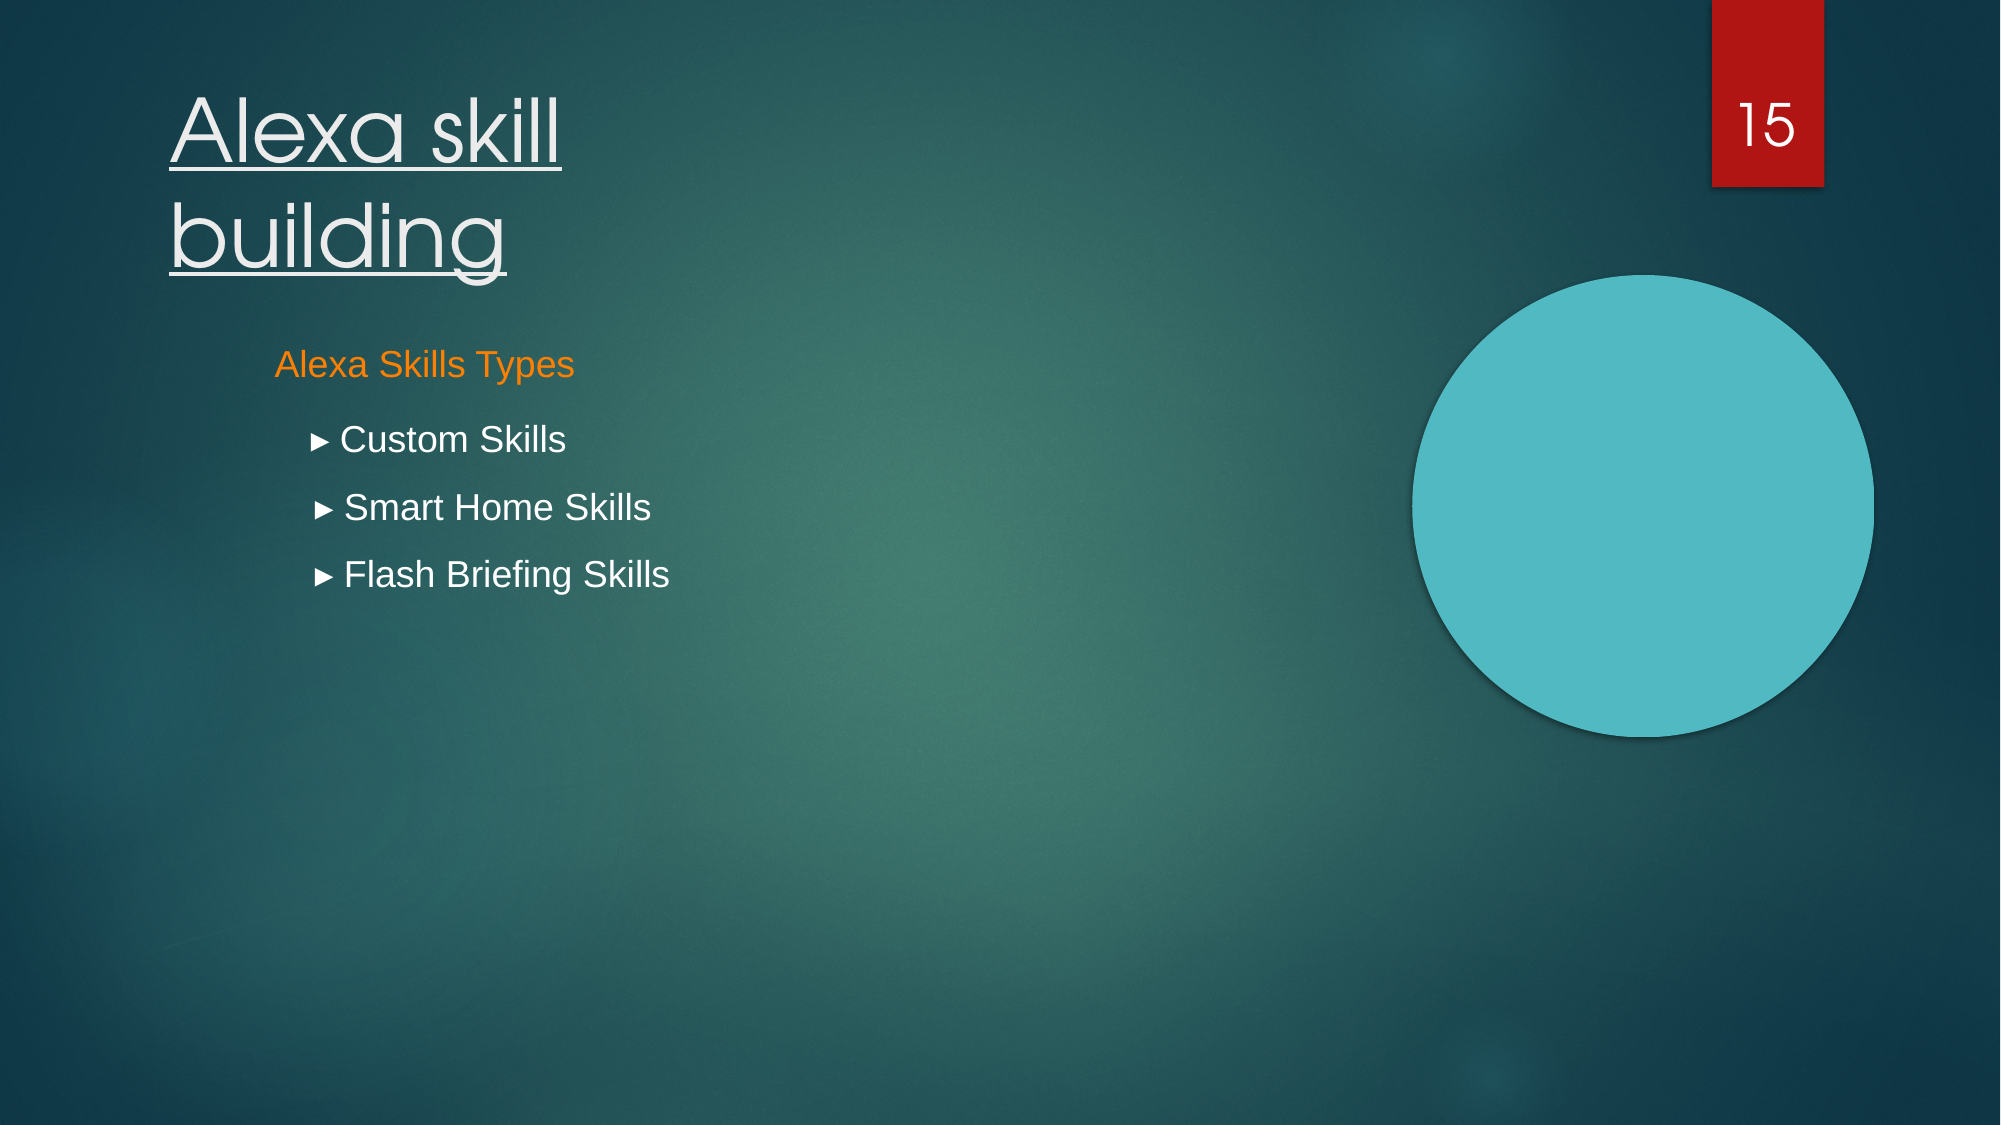

15
Alexa skill building
Alexa Skills Types

▸ Custom Skills
▸ Smart Home Skills
▸ Flash Briefing Skills